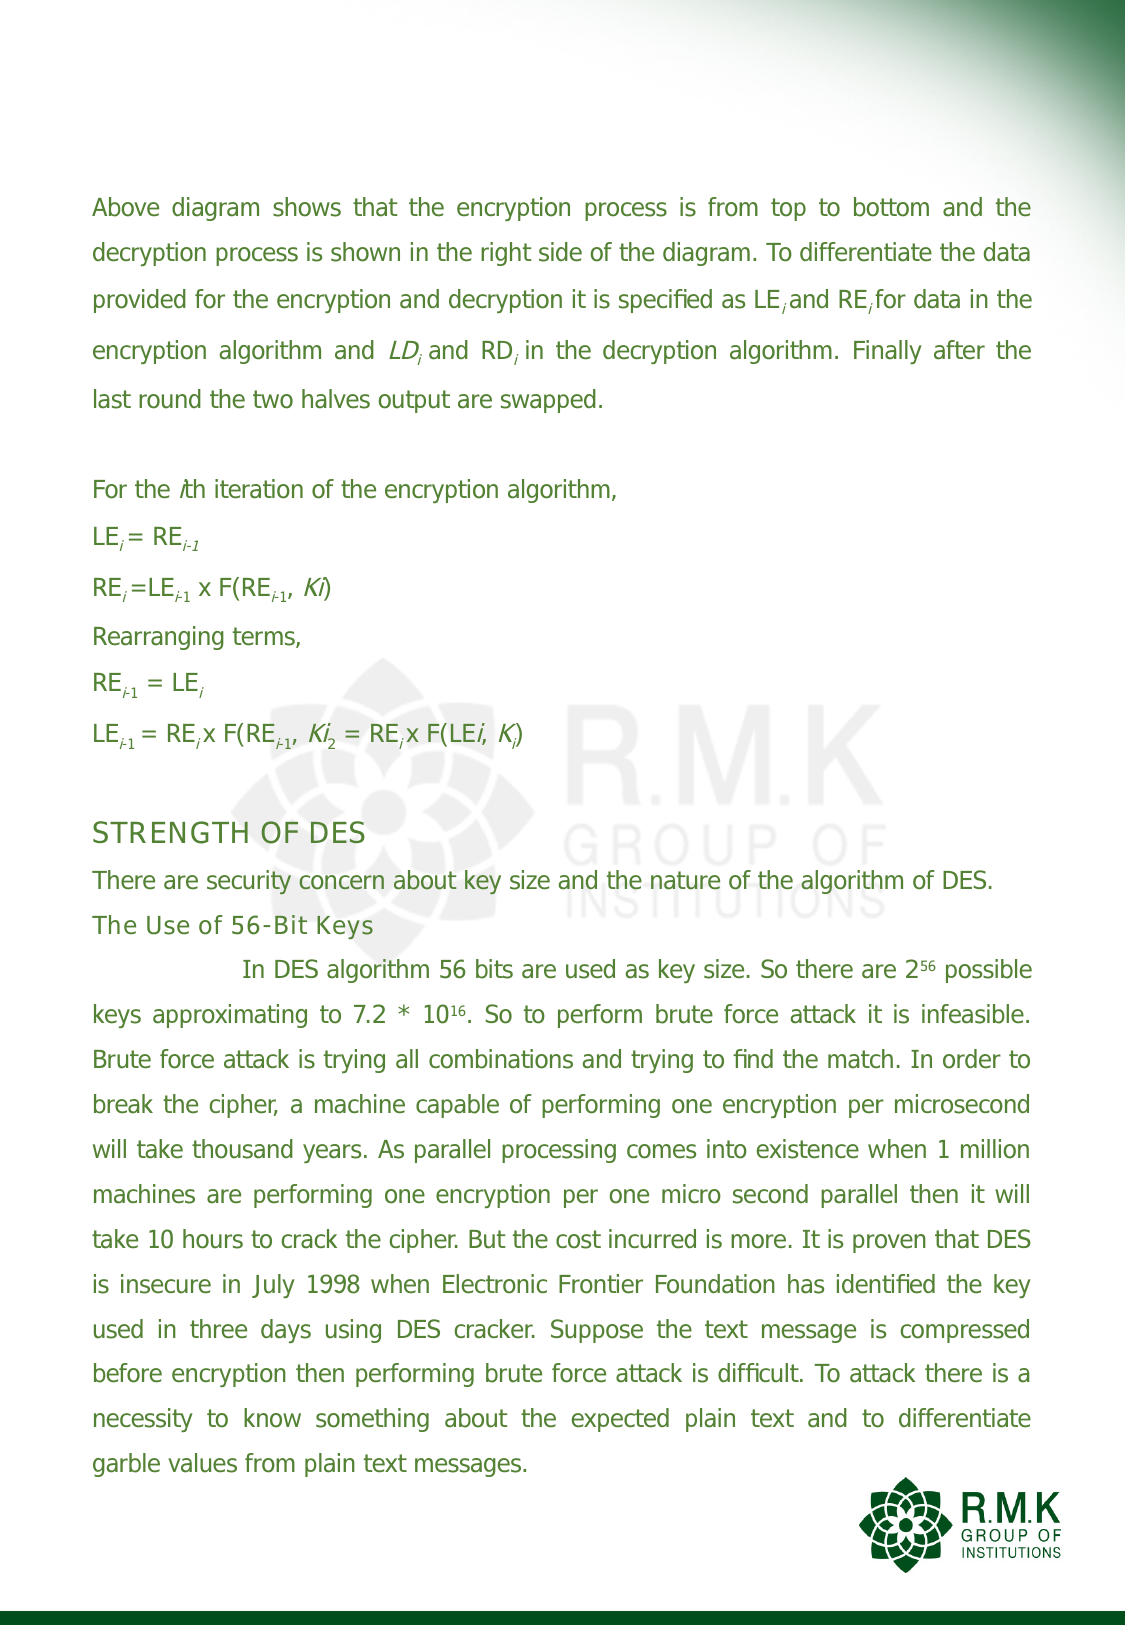

#
Above diagram shows that the encryption process is from top to bottom and the decryption process is shown in the right side of the diagram. To differentiate the data provided for the encryption and decryption it is specified as LEi and REi for data in the encryption algorithm and LDi and RDi in the decryption algorithm. Finally after the last round the two halves output are swapped.

For the ith iteration of the encryption algorithm,
LEi = REi-1
REi =LEi-1 x F(REi-1, Ki)
Rearranging terms,
REi-1 = LEi
LEi-1 = REi x F(REi-1, Ki2 = REi x F(LEi, Ki)

STRENGTH OF DES
There are security concern about key size and the nature of the algorithm of DES.
The Use of 56-Bit Keys
	In DES algorithm 56 bits are used as key size. So there are 256 possible keys approximating to 7.2 * 1016. So to perform brute force attack it is infeasible. Brute force attack is trying all combinations and trying to find the match. In order to break the cipher, a machine capable of performing one encryption per microsecond will take thousand years. As parallel processing comes into existence when 1 million machines are performing one encryption per one micro second parallel then it will take 10 hours to crack the cipher. But the cost incurred is more. It is proven that DES is insecure in July 1998 when Electronic Frontier Foundation has identified the key used in three days using DES cracker. Suppose the text message is compressed before encryption then performing brute force attack is difficult. To attack there is a necessity to know something about the expected plain text and to differentiate garble values from plain text messages.